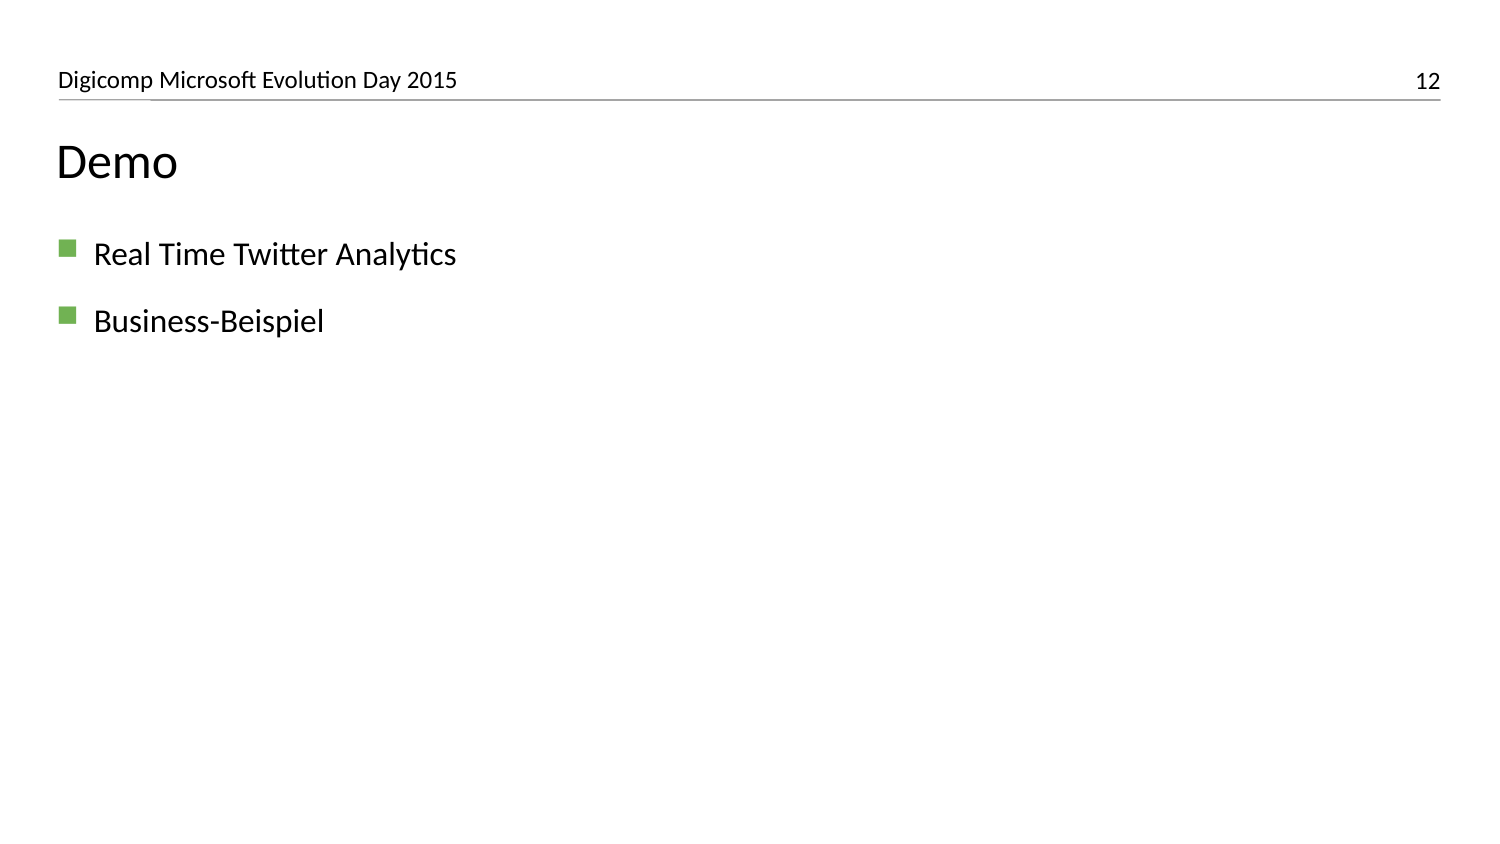

# Demo
Real Time Twitter Analytics
Business-Beispiel